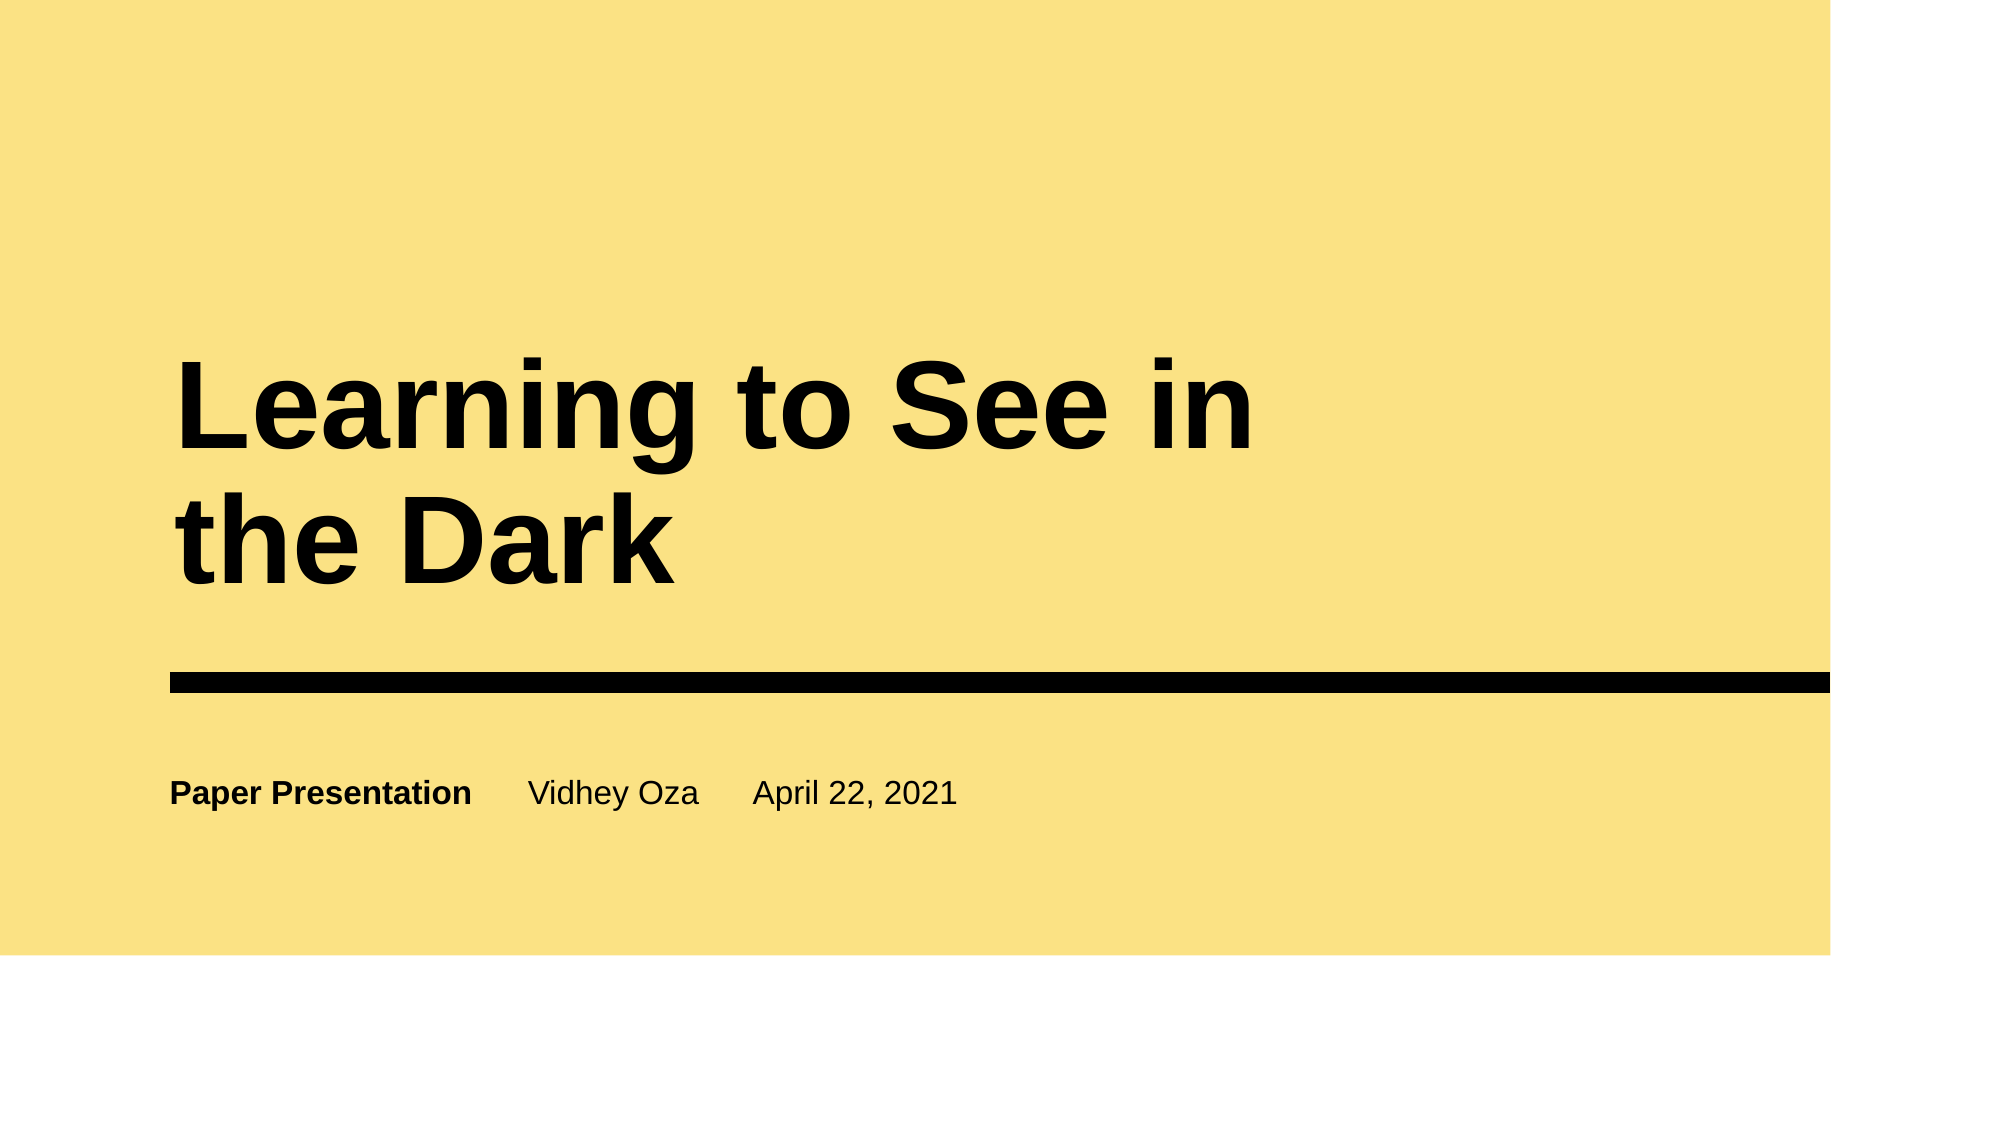

# Learning to See in the Dark
Paper Presentation      Vidhey Oza      April 22, 2021